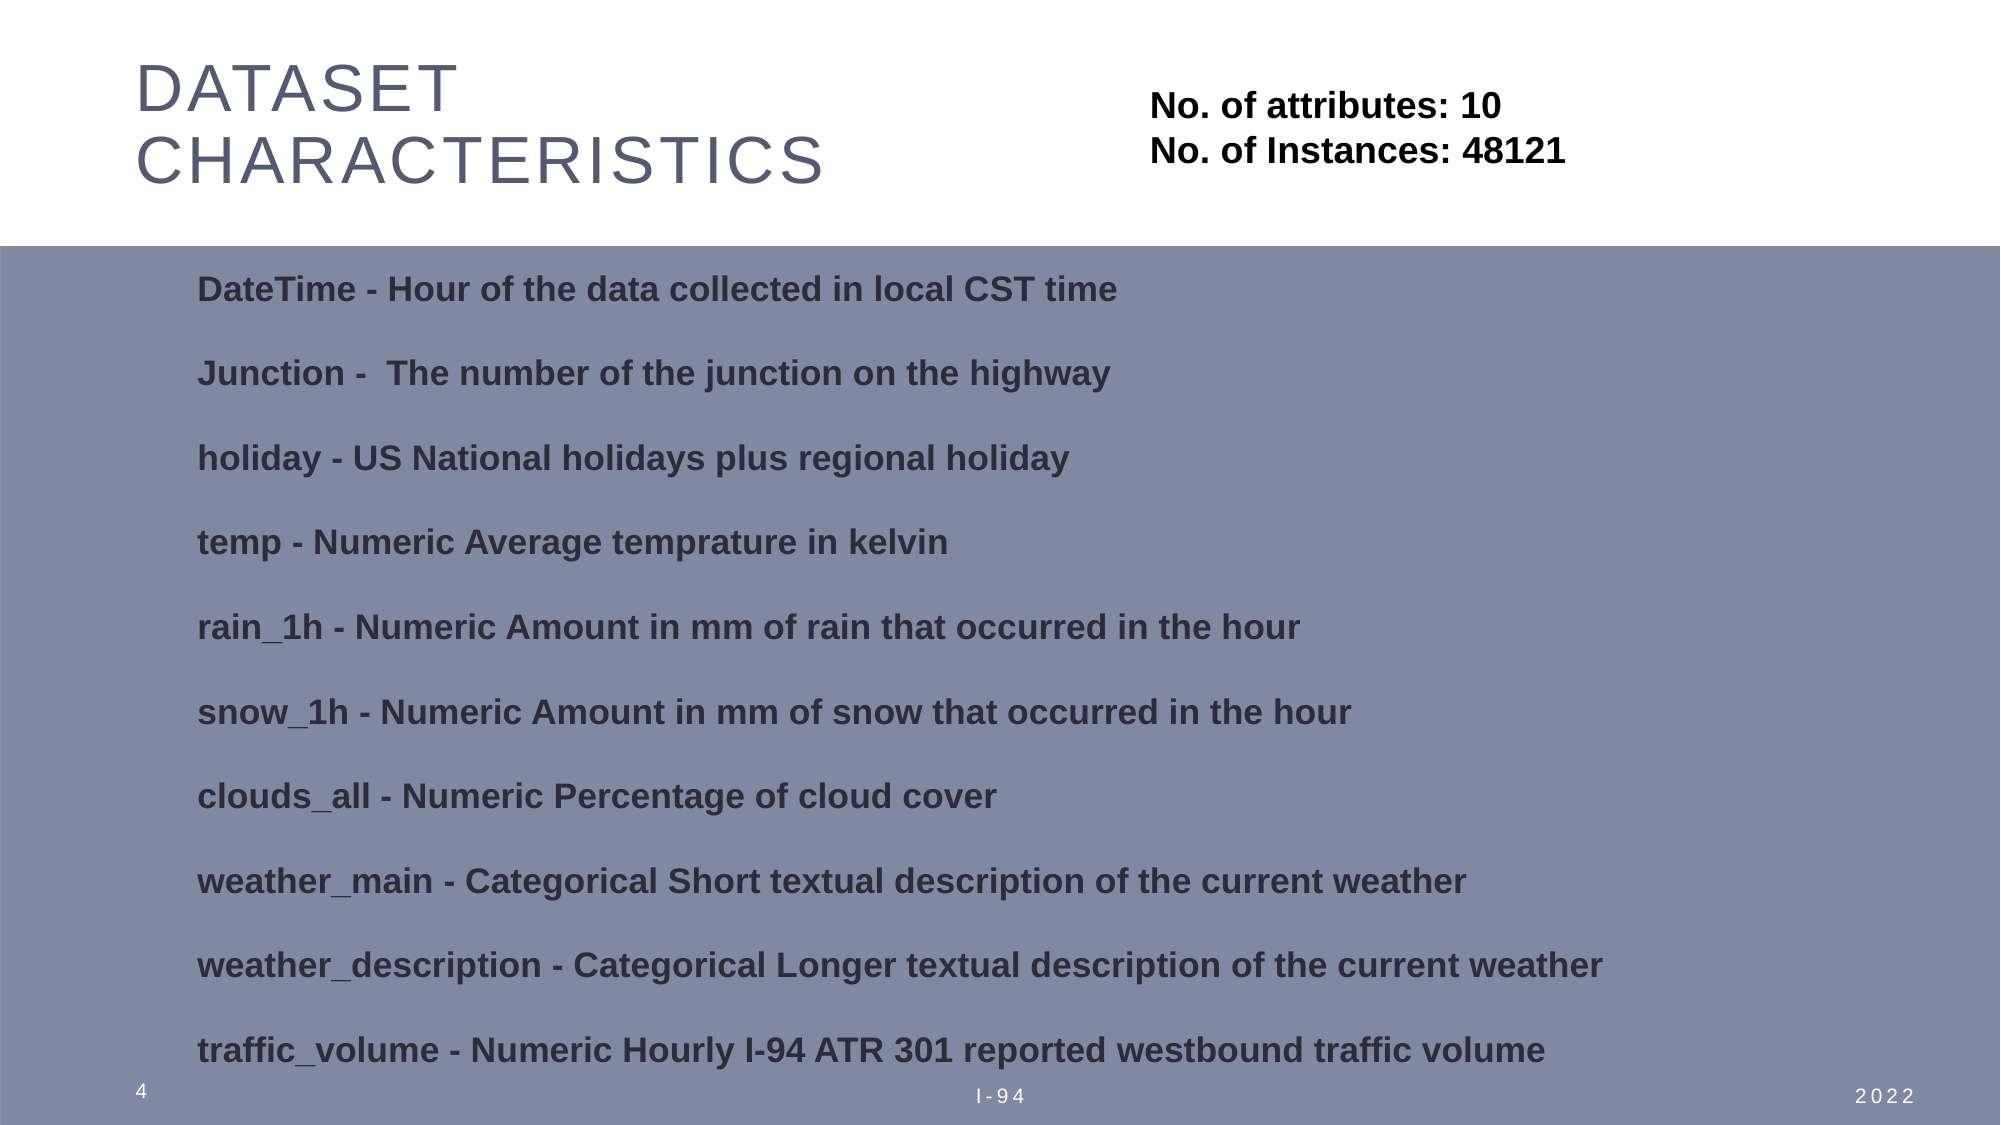

No. of attributes: 10
No. of Instances: 48121
# Dataset Characteristics
DateTime - Hour of the data collected in local CST time
Junction -  The number of the junction on the highway
holiday - US National holidays plus regional holiday
temp - Numeric Average temprature in kelvin
rain_1h - Numeric Amount in mm of rain that occurred in the hour
snow_1h - Numeric Amount in mm of snow that occurred in the hour
clouds_all - Numeric Percentage of cloud cover
weather_main - Categorical Short textual description of the current weather
weather_description - Categorical Longer textual description of the current weather
traffic_volume - Numeric Hourly I-94 ATR 301 reported westbound traffic volume
4
2022
I-94